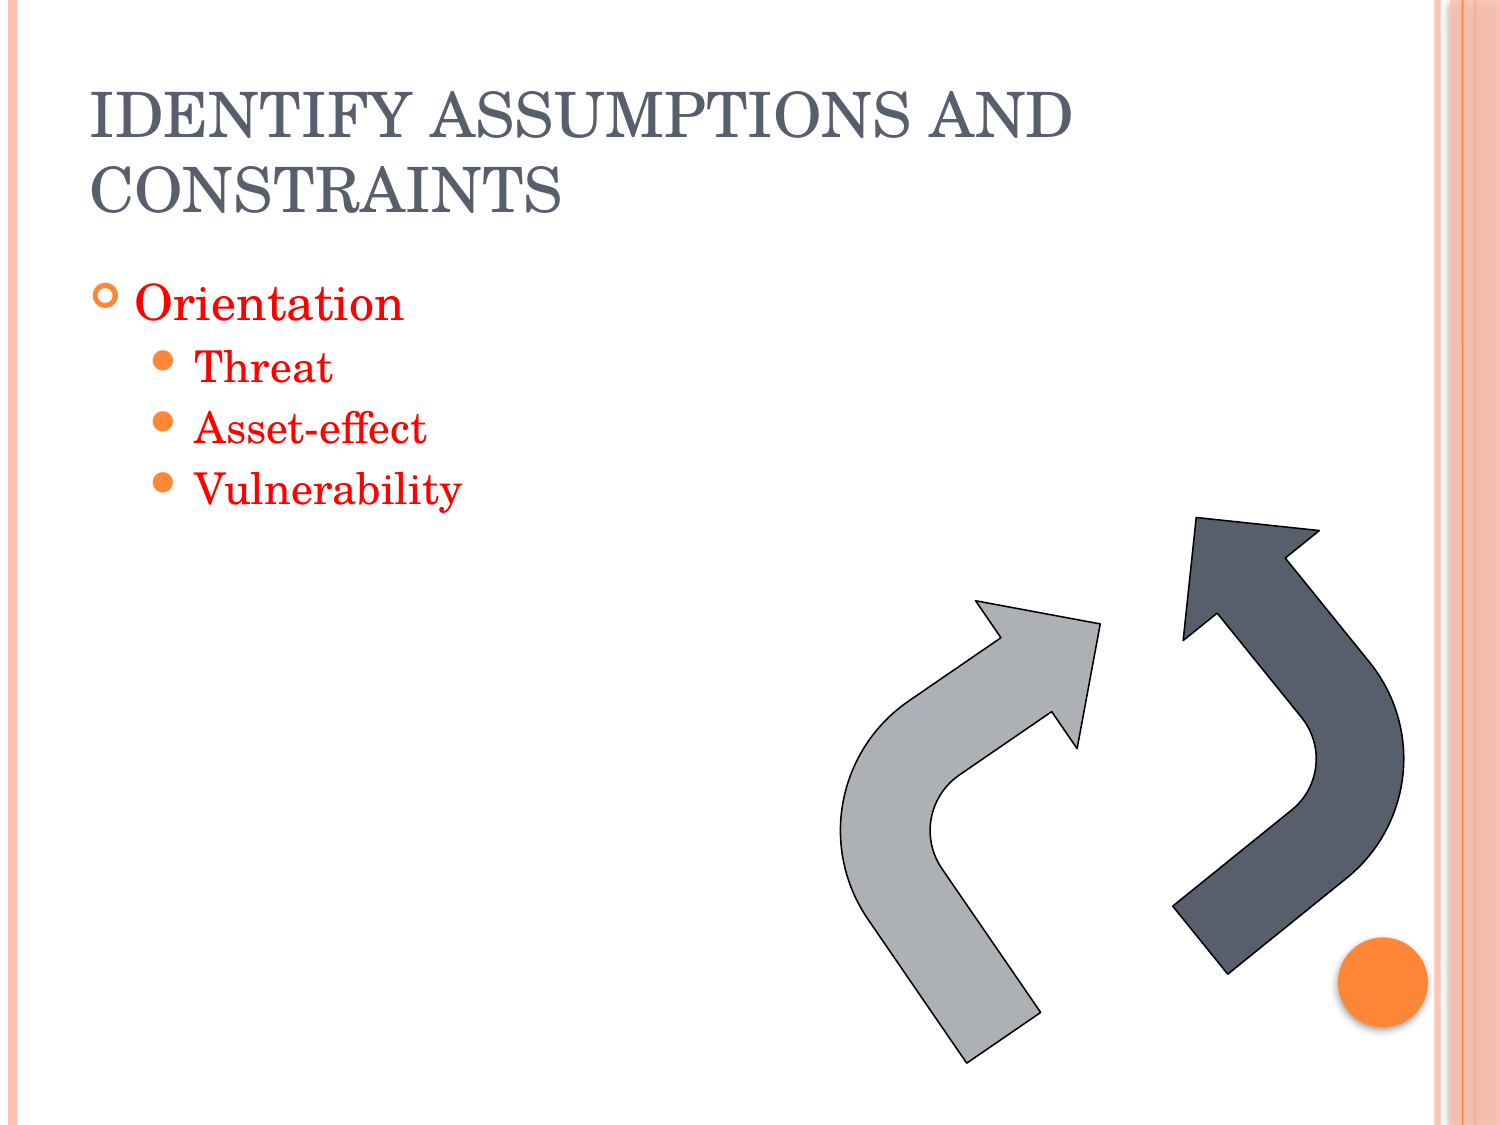

# Identify assumptions and constraints
Orientation
Threat
Asset-effect
Vulnerability